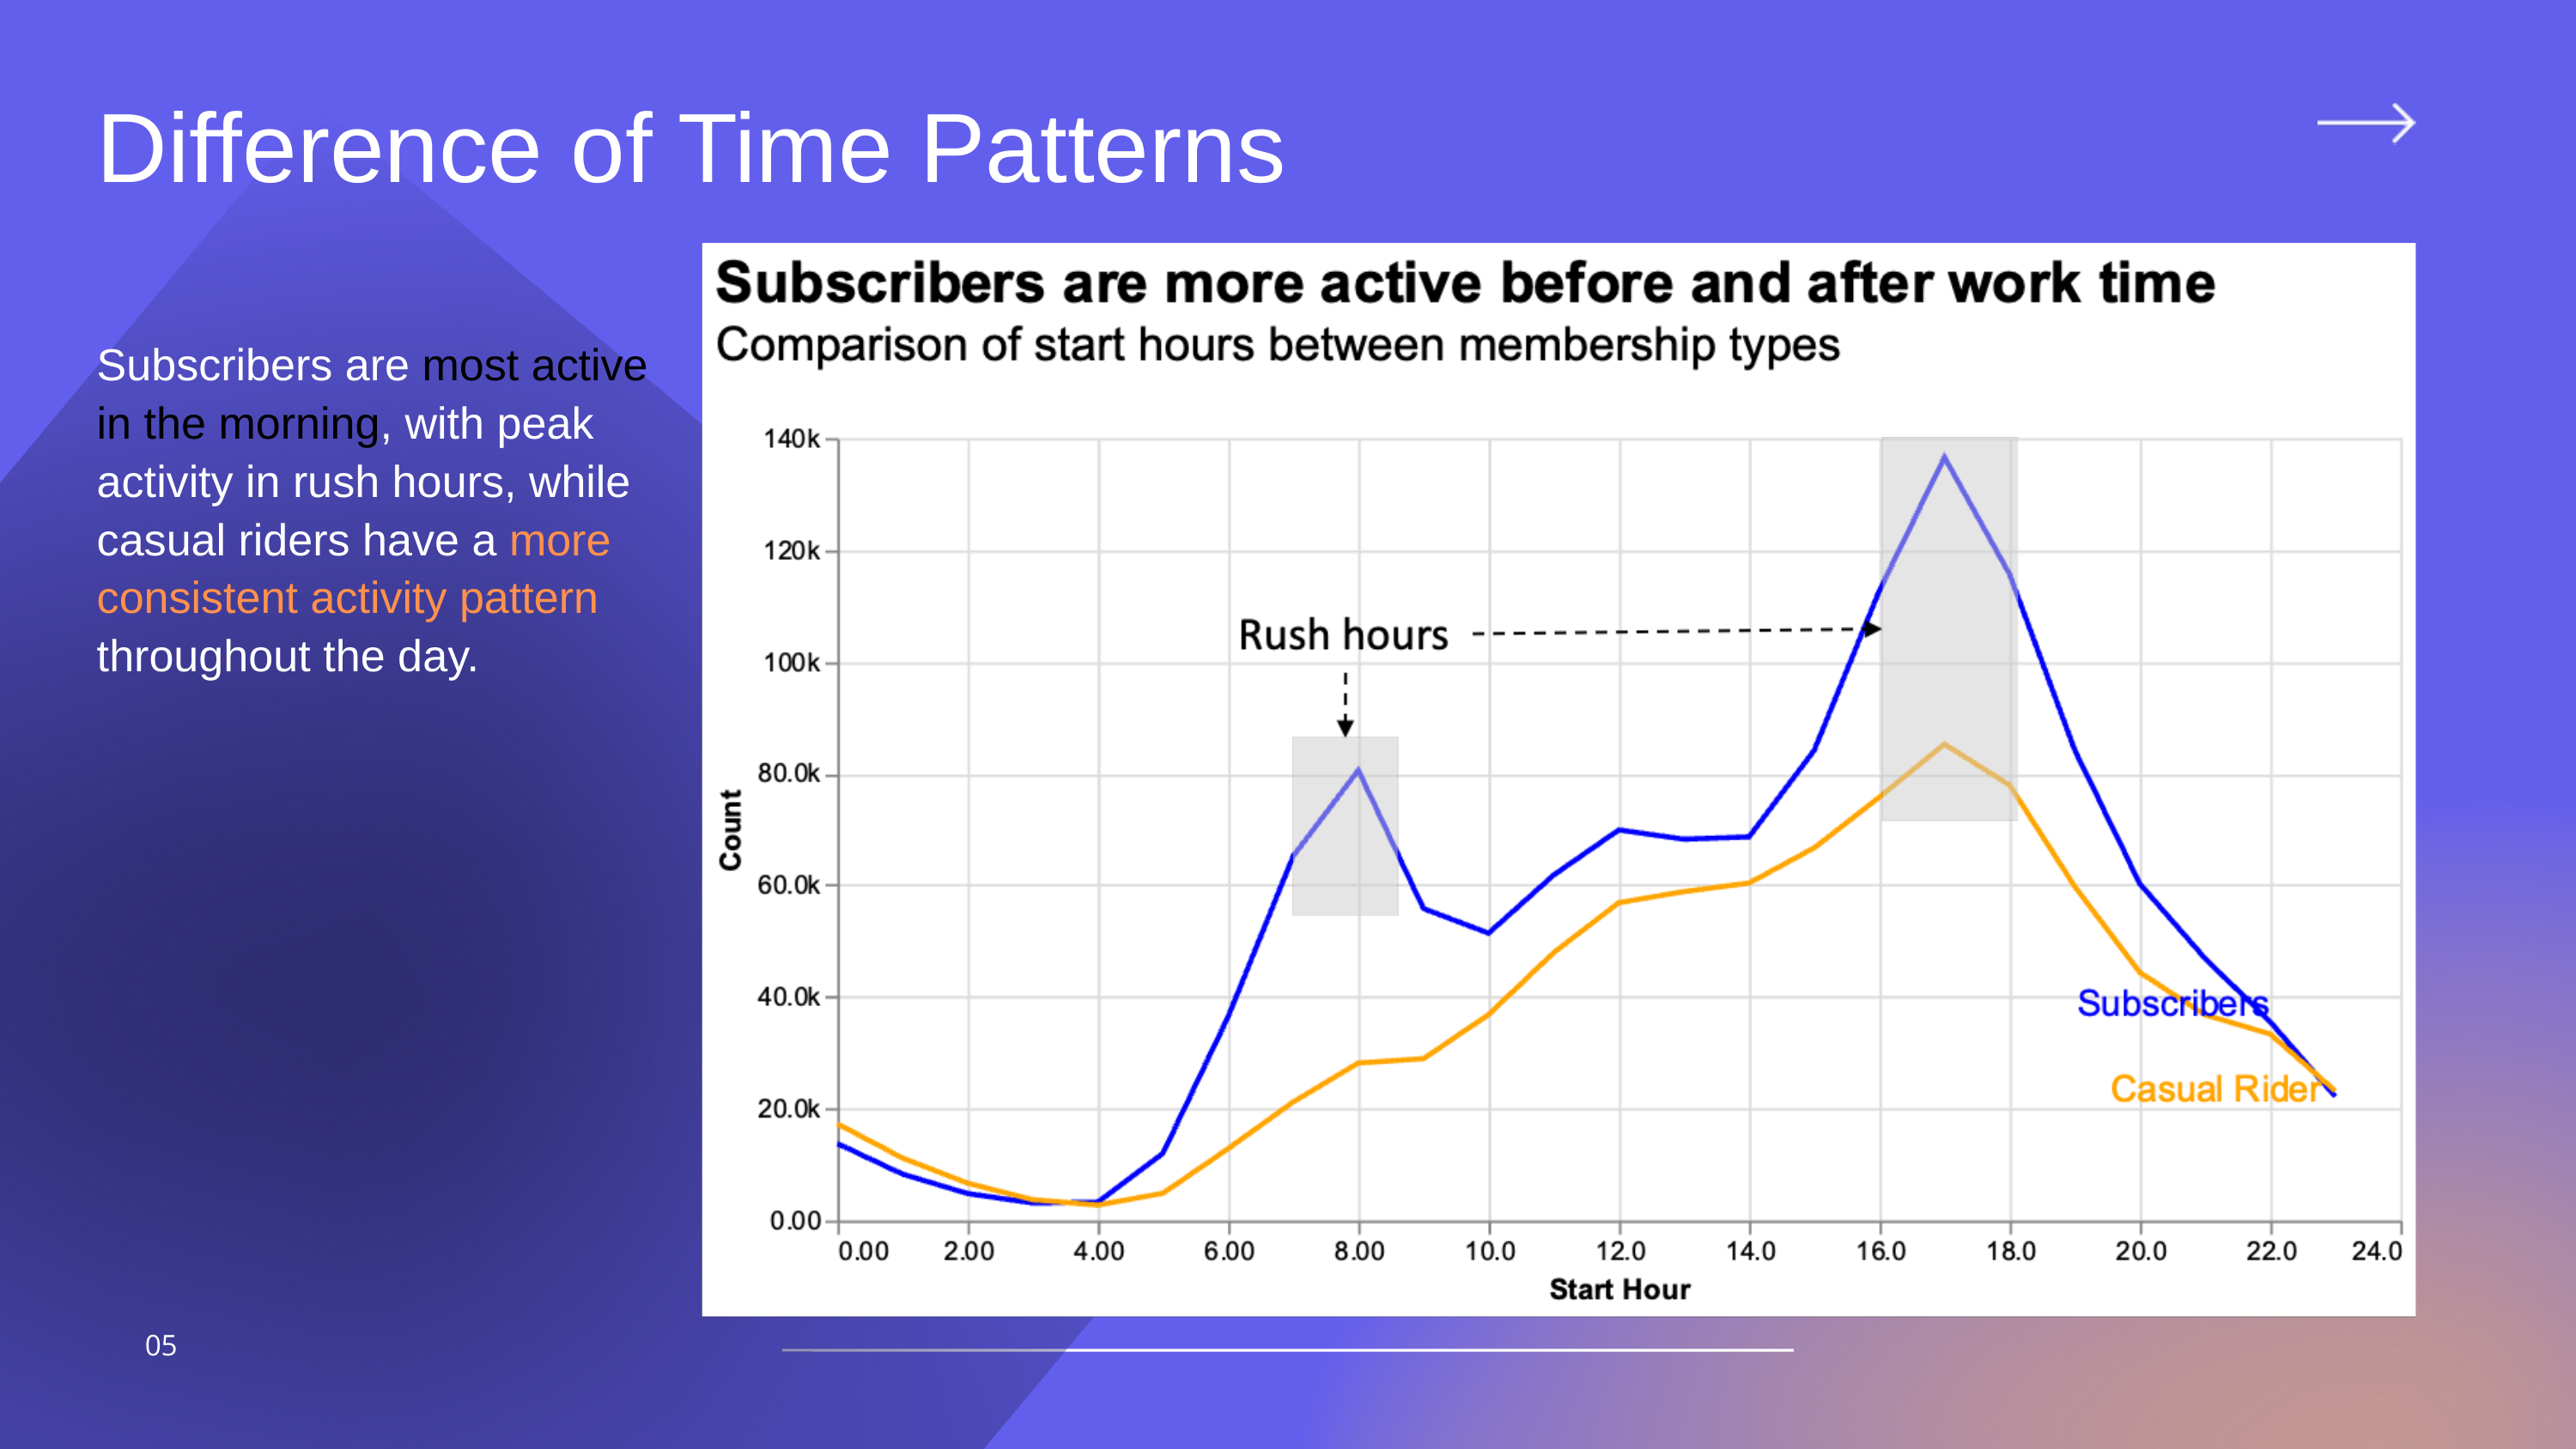

Difference of Time Patterns

Subscribers are most active in the morning, with peak activity in rush hours, while casual riders have a more consistent activity pattern throughout the day.

05